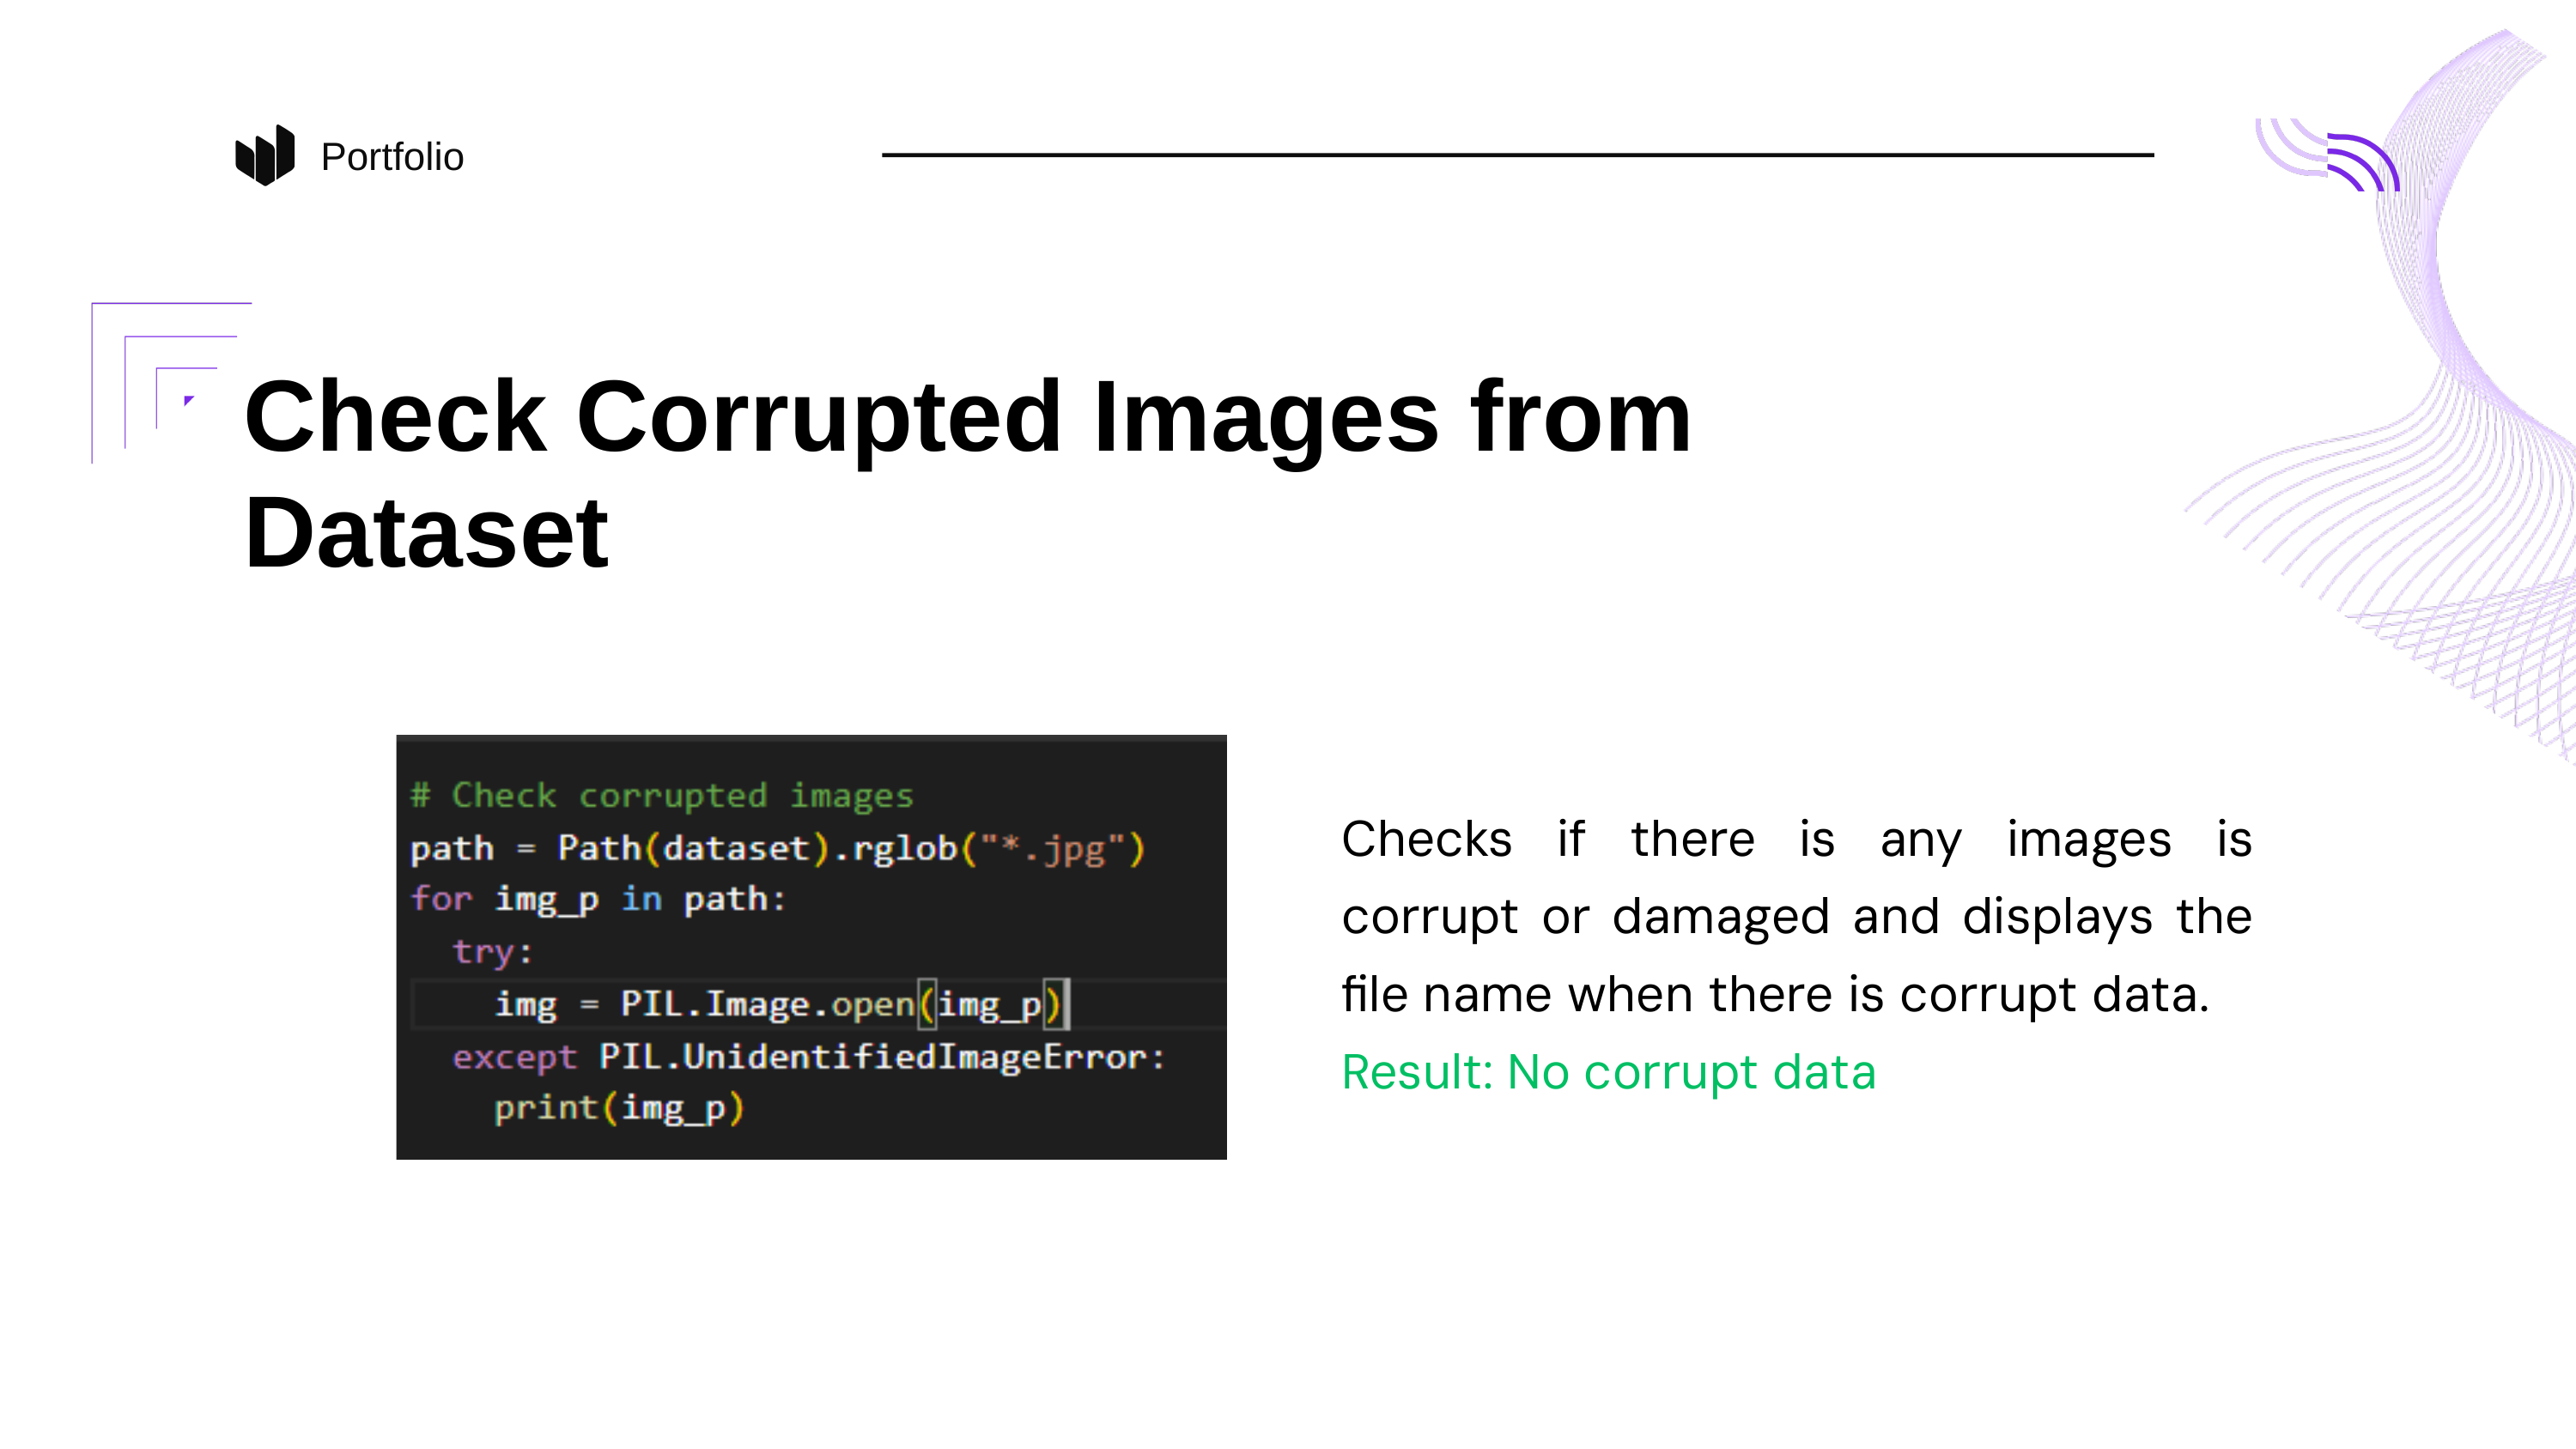

Portfolio

Check Corrupted Images from Dataset

Checks if there is any images is corrupt or damaged and displays the file name when there is corrupt data.
Result: No corrupt data